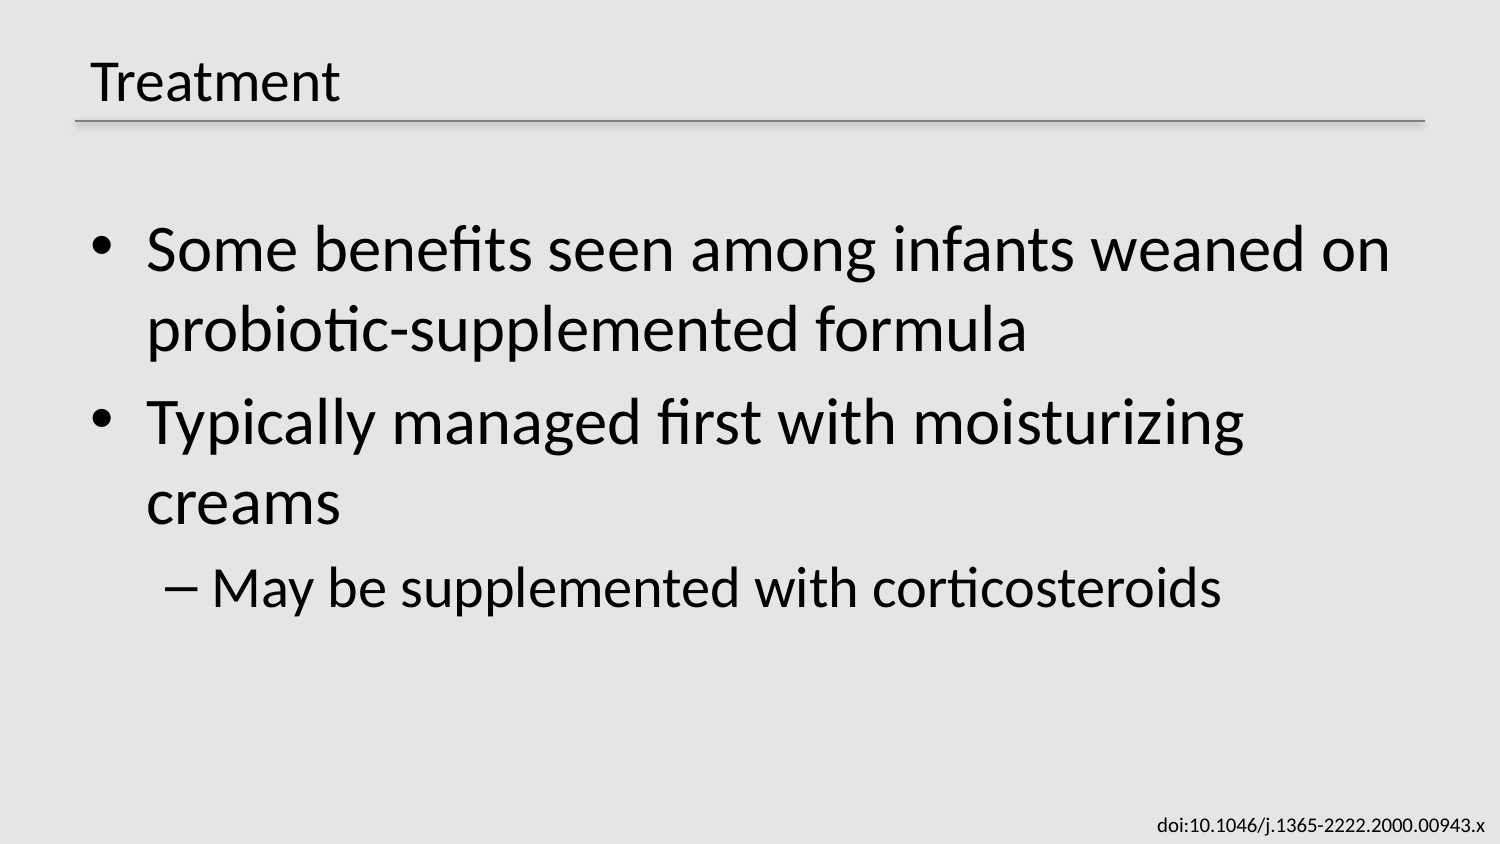

# Treatment
Some benefits seen among infants weaned on probiotic-supplemented formula
Typically managed first with moisturizing creams
May be supplemented with corticosteroids
doi:10.1046/j.1365-2222.2000.00943.x